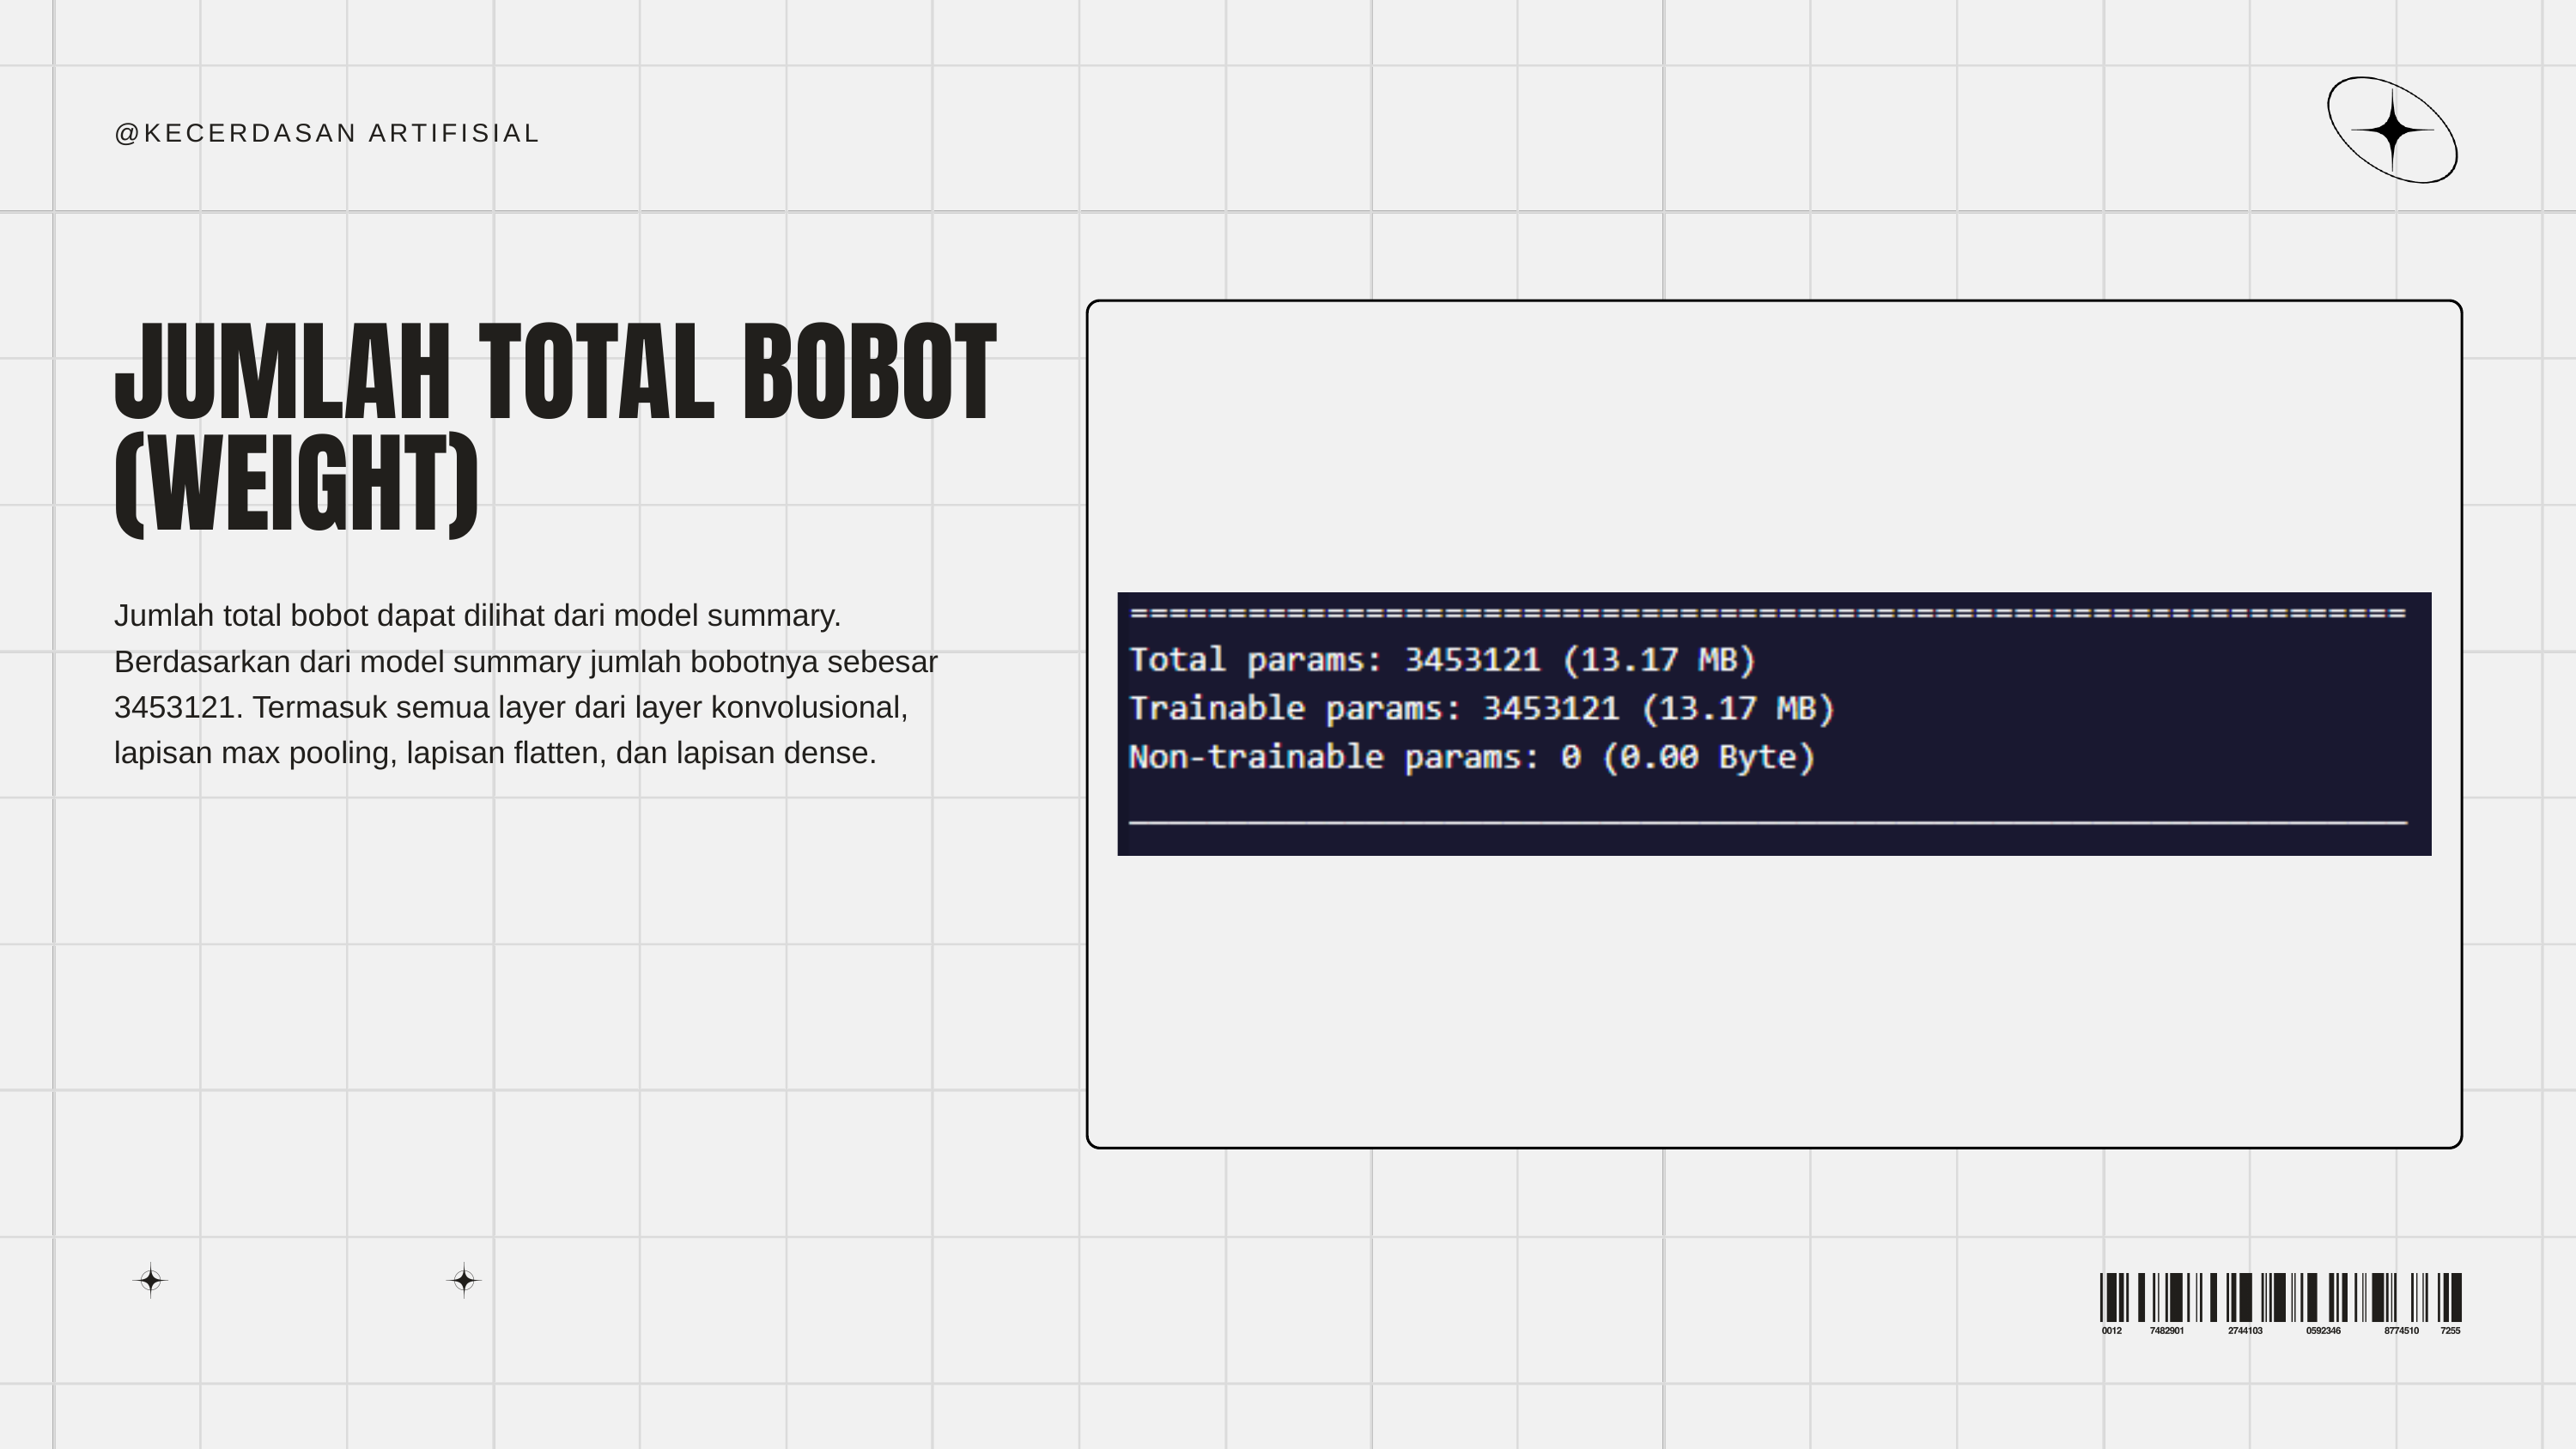

@KECERDASAN ARTIFISIAL

JUMLAH TOTAL BOBOT (WEIGHT)
Jumlah total bobot dapat dilihat dari model summary. Berdasarkan dari model summary jumlah bobotnya sebesar 3453121. Termasuk semua layer dari layer konvolusional, lapisan max pooling, lapisan flatten, dan lapisan dense.